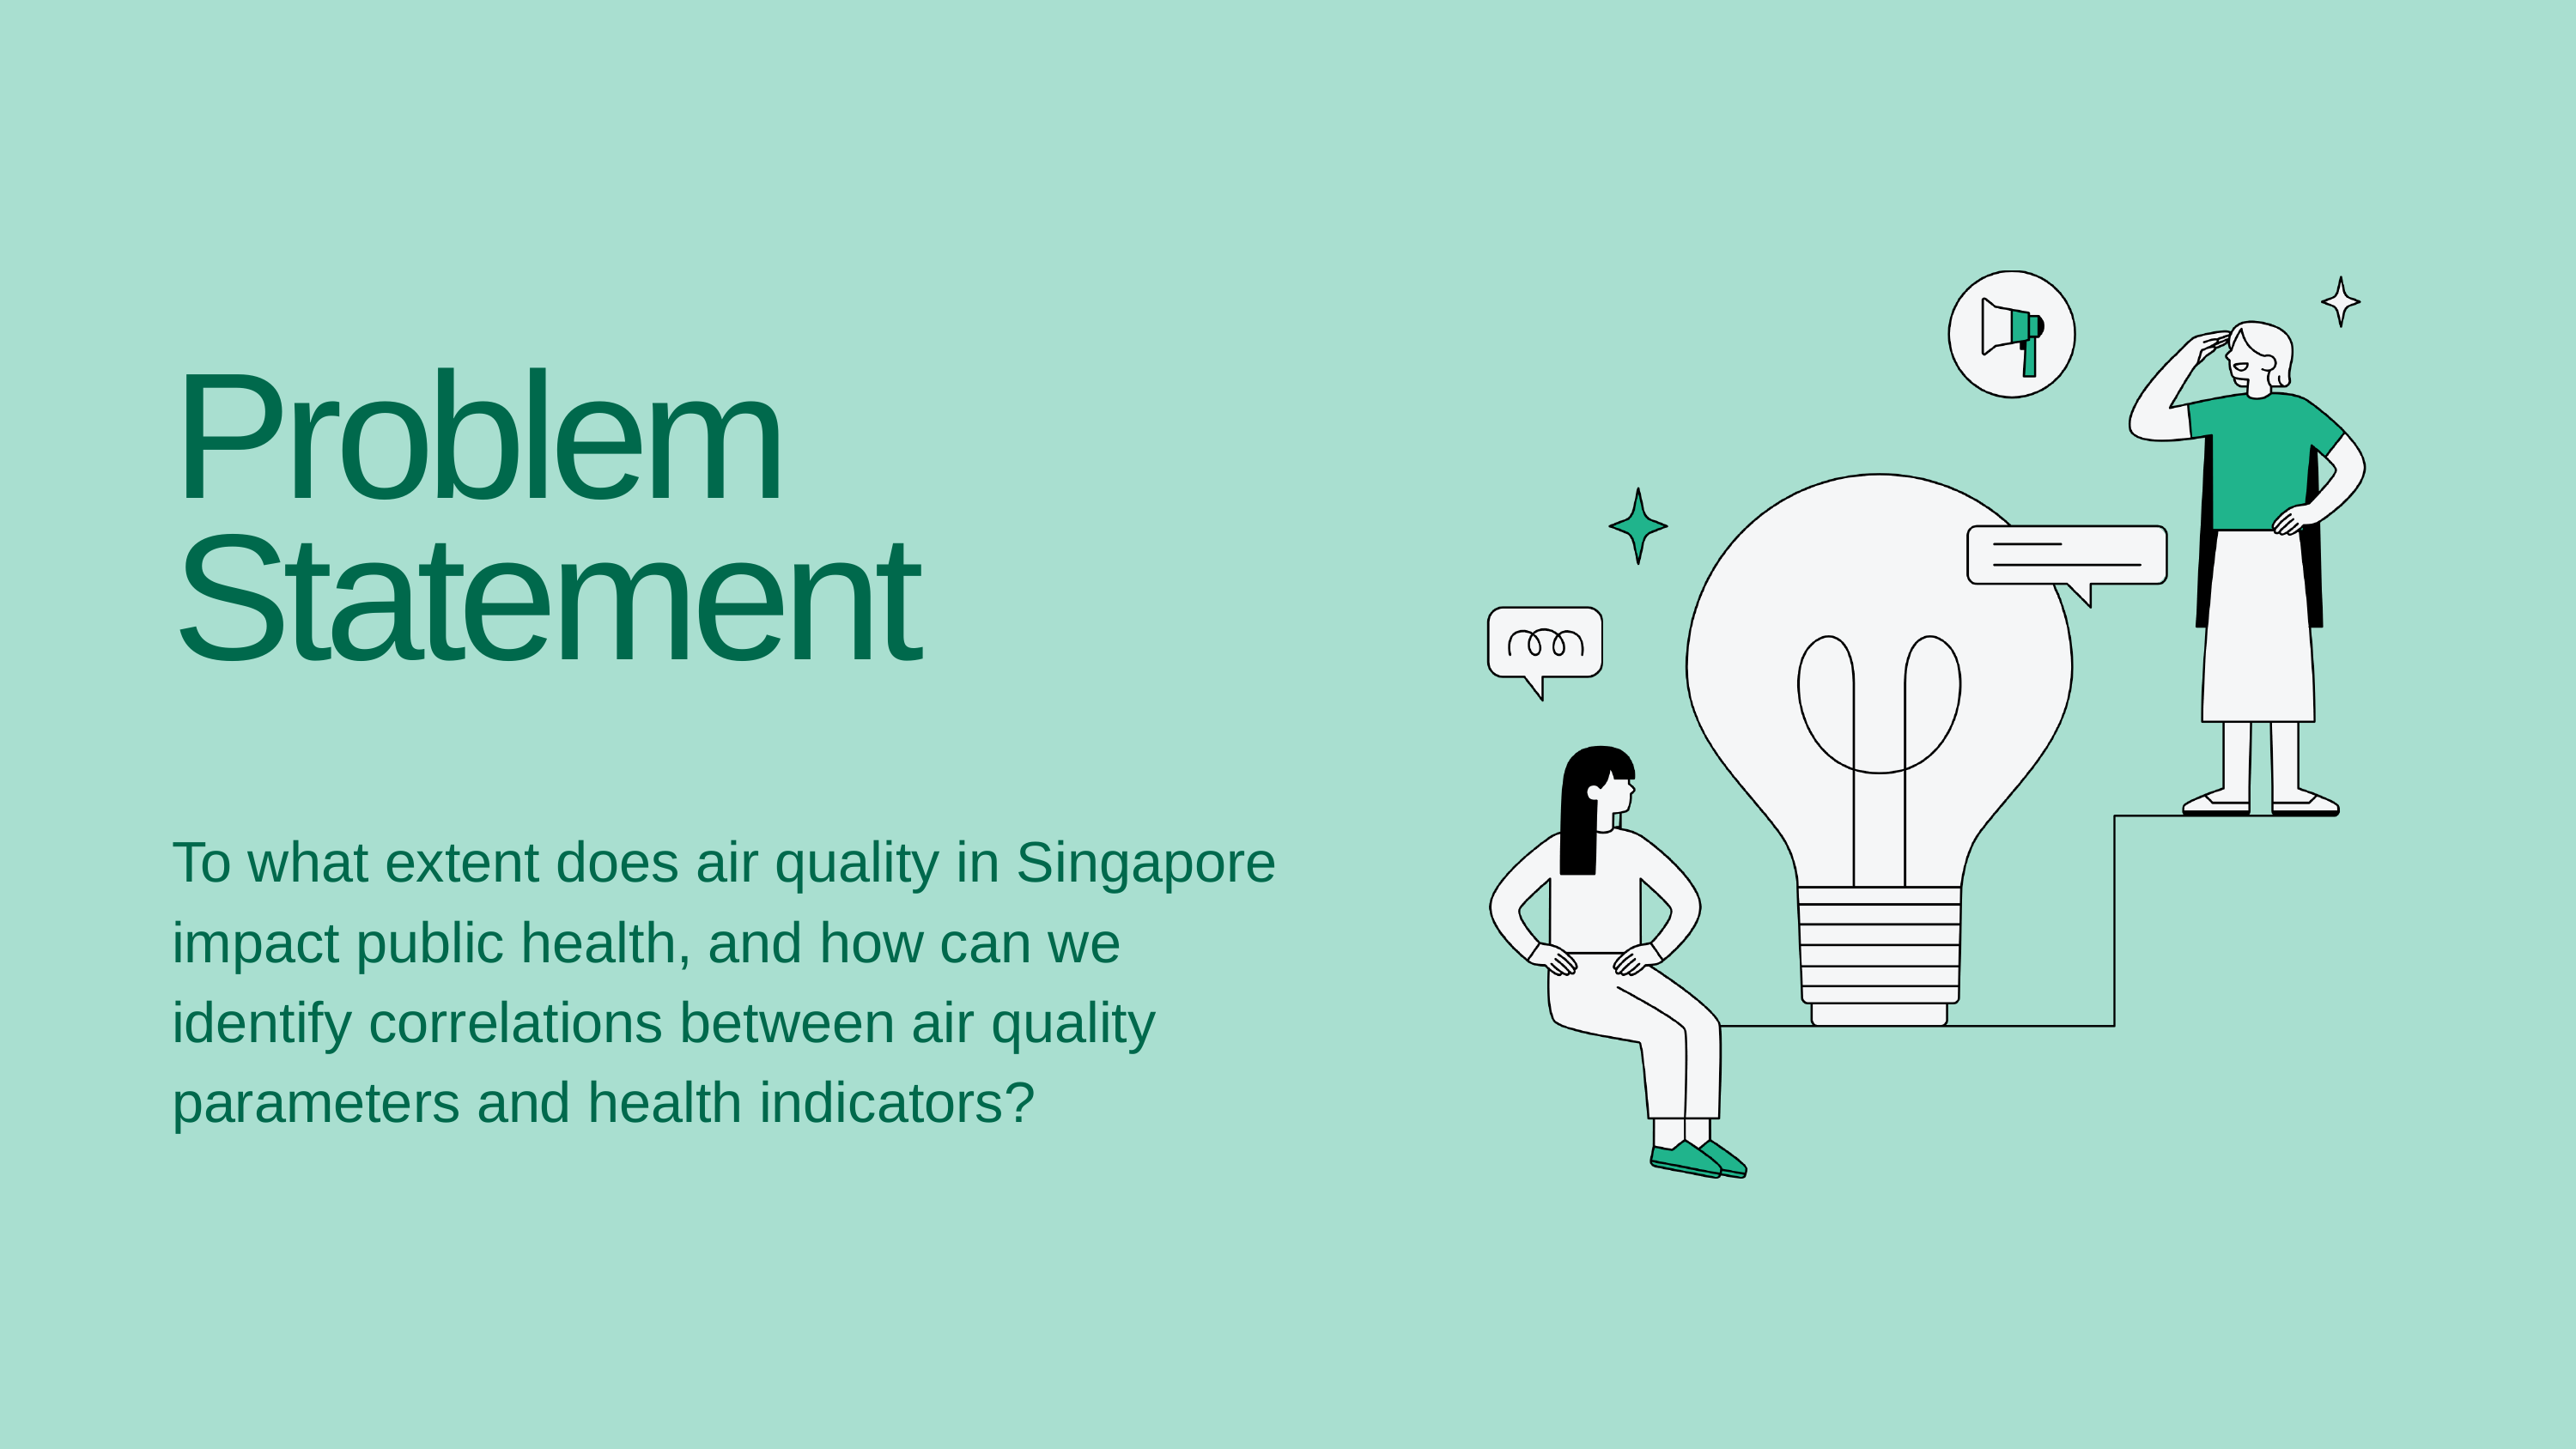

Problem Statement
To what extent does air quality in Singapore impact public health, and how can we identify correlations between air quality parameters and health indicators?